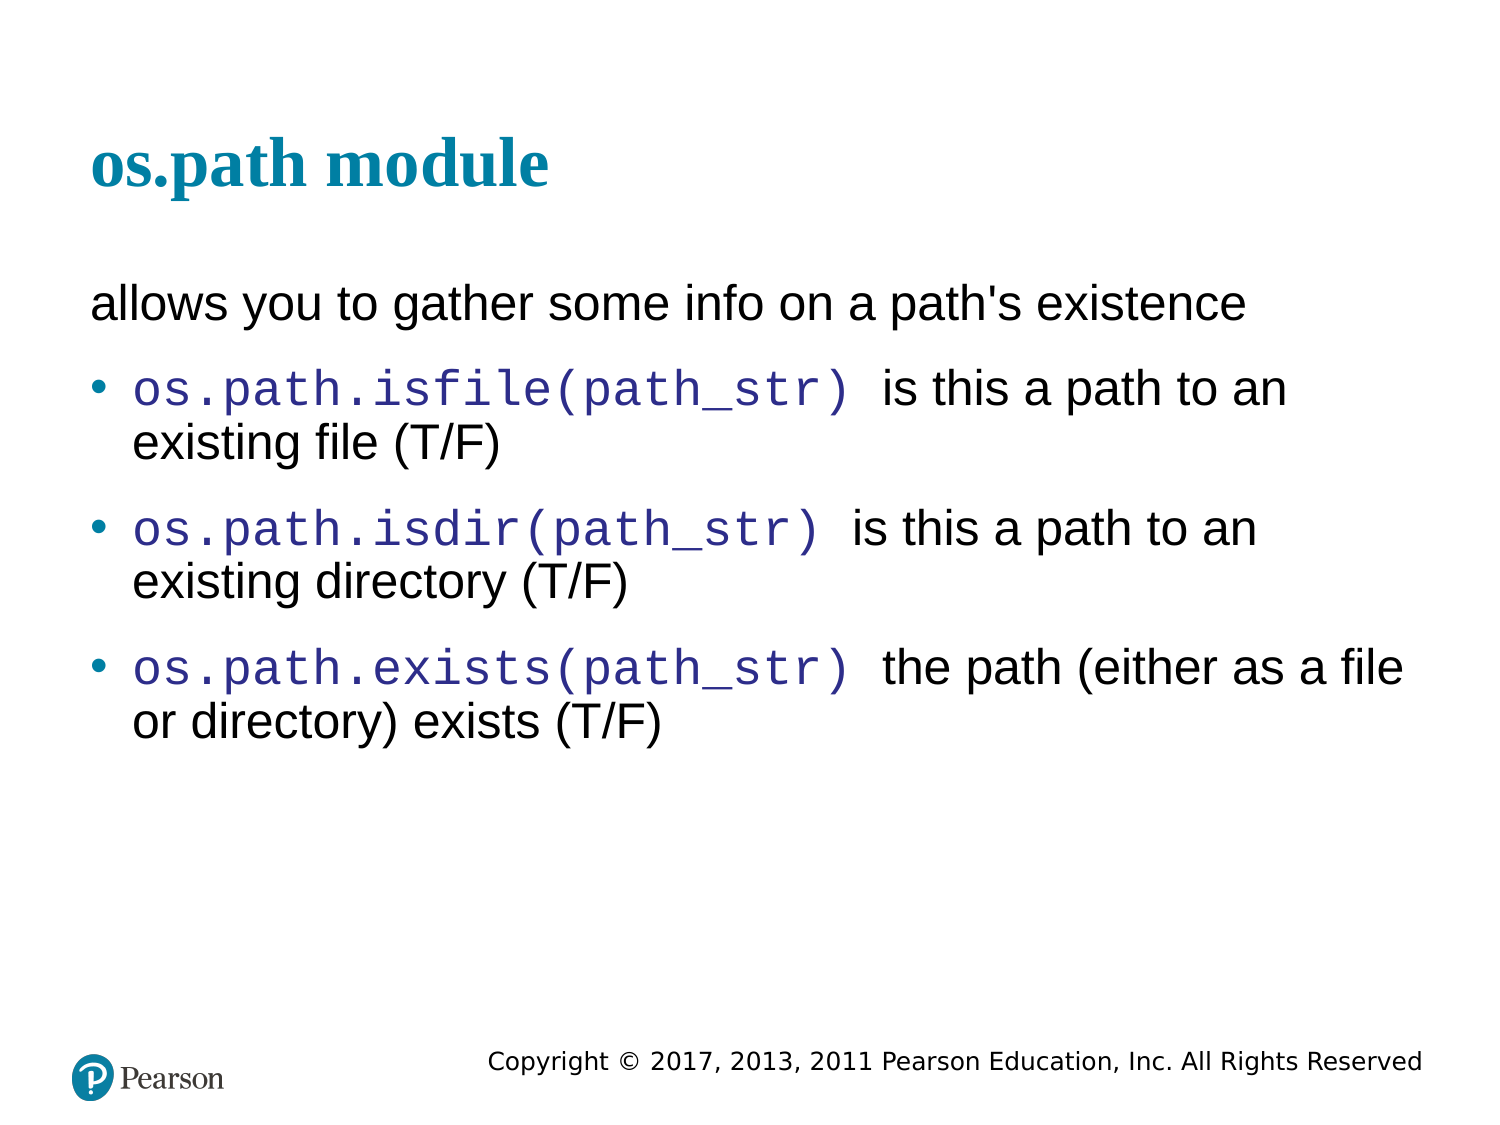

# os.path module
allows you to gather some info on a path's existence
os.path.isfile(path_str) is this a path to an existing file (T/F)
os.path.isdir(path_str) is this a path to an existing directory (T/F)
os.path.exists(path_str) the path (either as a file or directory) exists (T/F)